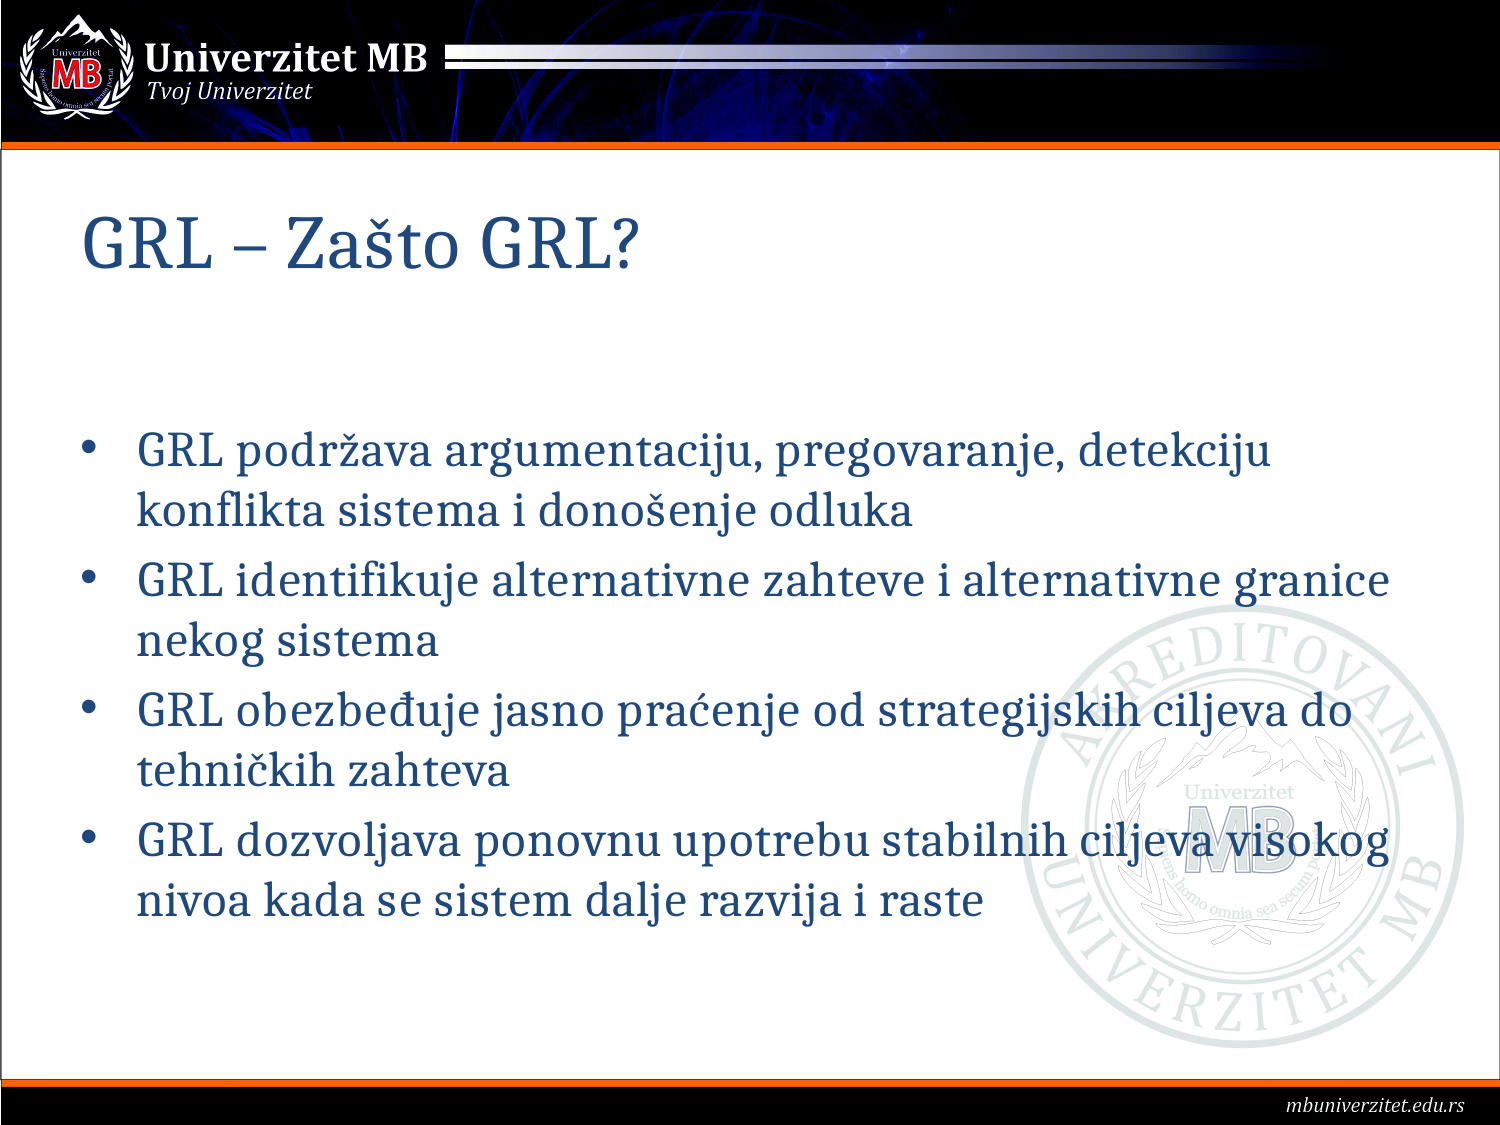

# GRL – Zašto GRL?
GRL podržava argumentaciju, pregovaranje, detekciju konflikta sistema i donošenje odluka
GRL identifikuje alternativne zahteve i alternativne granice nekog sistema
GRL obezbeđuje jasno praćenje od strategijskih ciljeva do tehničkih zahteva
GRL dozvoljava ponovnu upotrebu stabilnih ciljeva visokog nivoa kada se sistem dalje razvija i raste